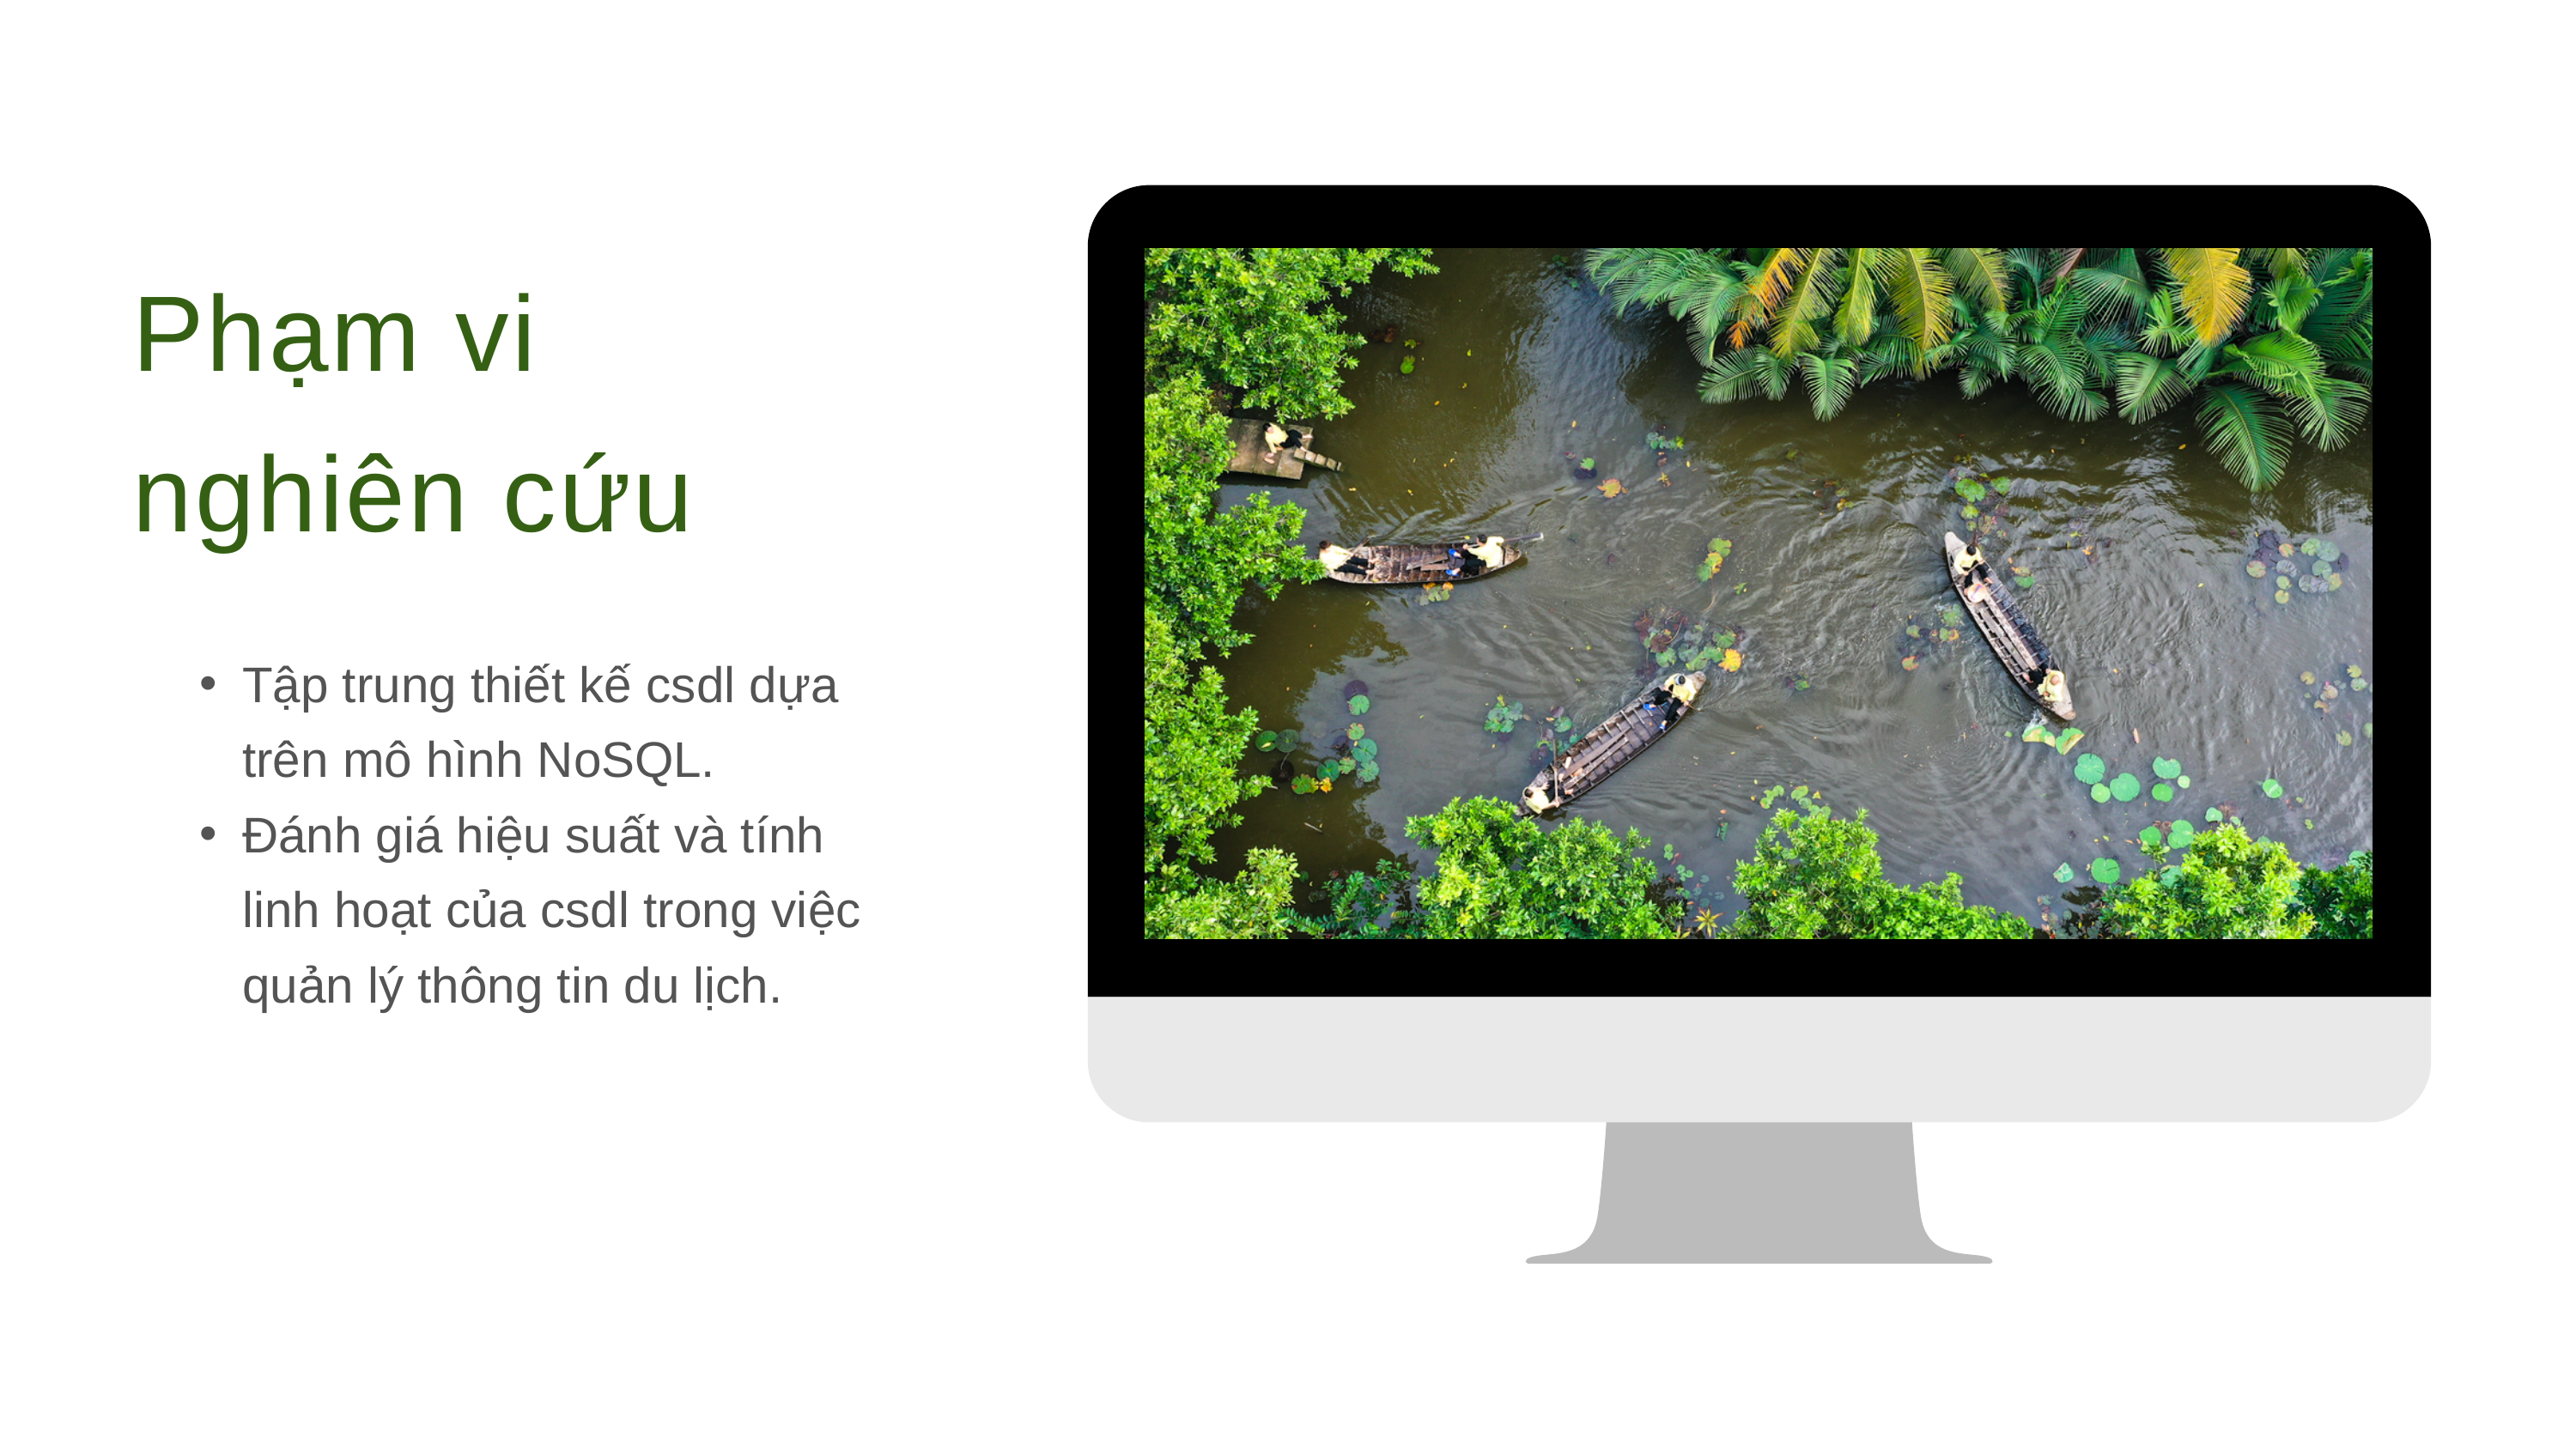

Phạm vi nghiên cứu
Tập trung thiết kế csdl dựa trên mô hình NoSQL.
Đánh giá hiệu suất và tính linh hoạt của csdl trong việc quản lý thông tin du lịch.